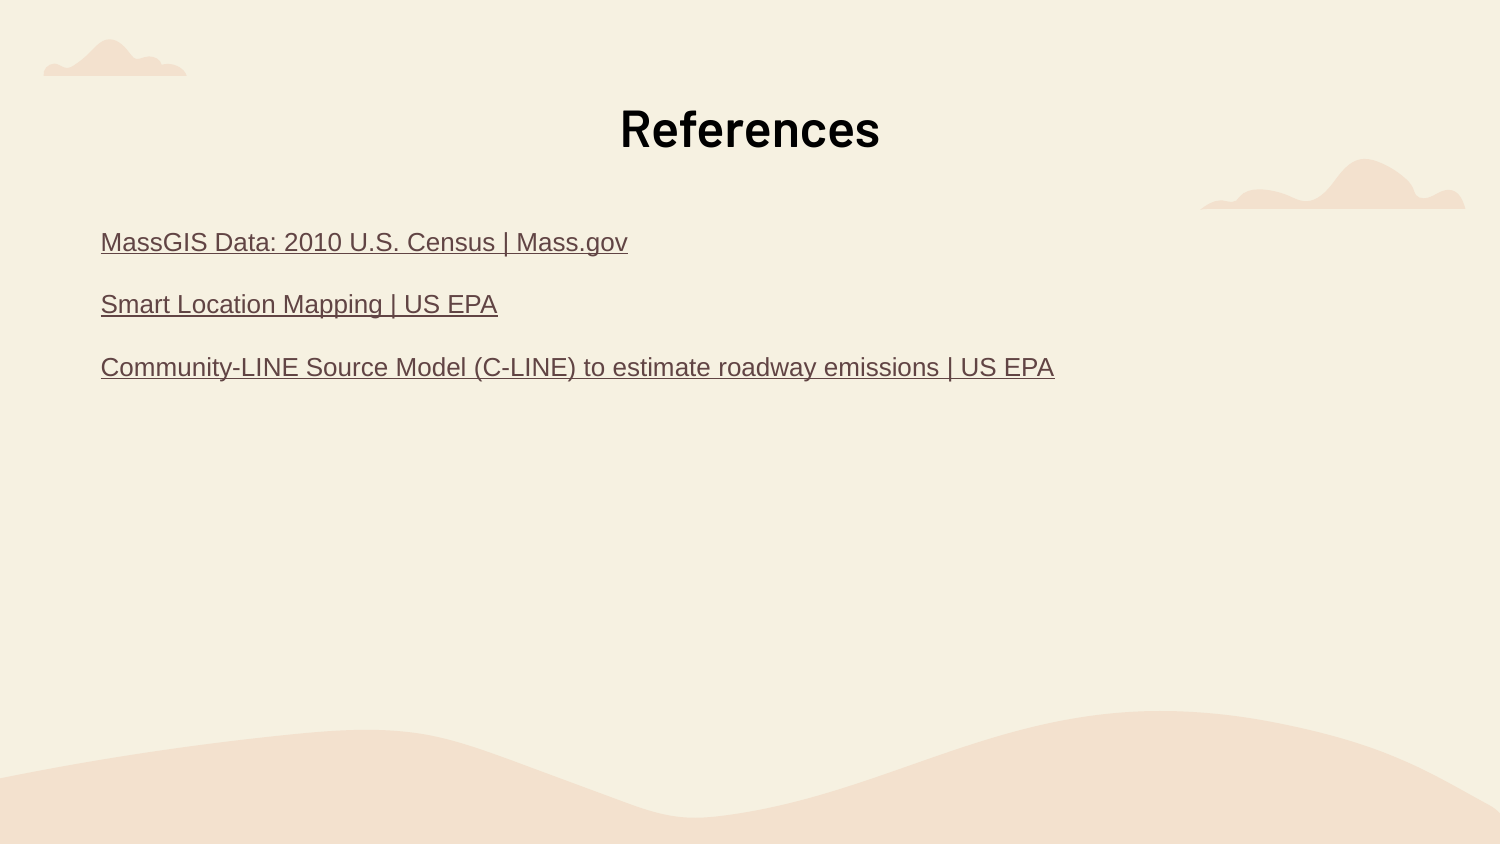

References
MassGIS Data: 2010 U.S. Census | Mass.gov

Smart Location Mapping | US EPA

Community-LINE Source Model (C-LINE) to estimate roadway emissions | US EPA